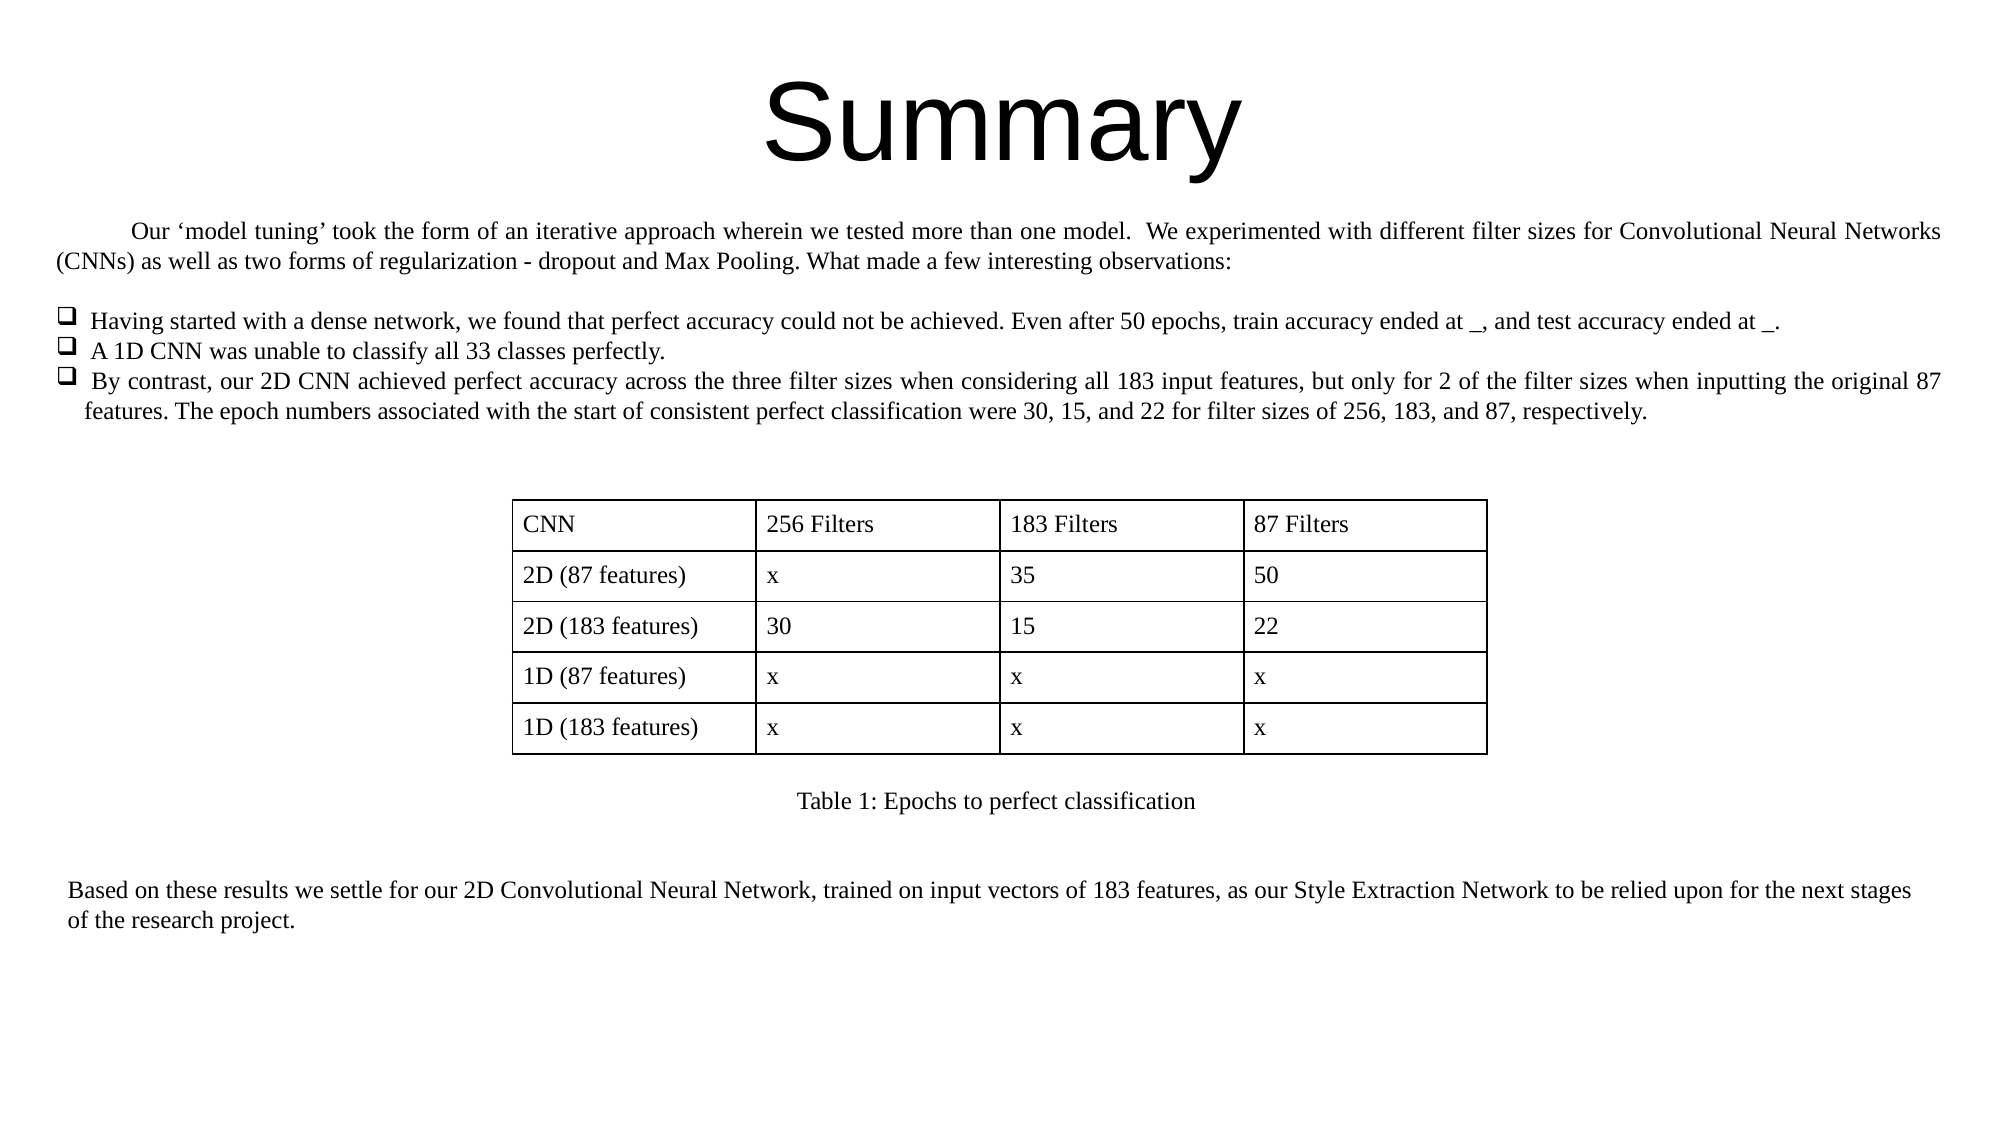

Summary
Our ‘model tuning’ took the form of an iterative approach wherein we tested more than one model.  We experimented with different filter sizes for Convolutional Neural Networks (CNNs) as well as two forms of regularization - dropout and Max Pooling. What made a few interesting observations:

 Having started with a dense network, we found that perfect accuracy could not be achieved. Even after 50 epochs, train accuracy ended at _, and test accuracy ended at _.
 A 1D CNN was unable to classify all 33 classes perfectly.
 By contrast, our 2D CNN achieved perfect accuracy across the three filter sizes when considering all 183 input features, but only for 2 of the filter sizes when inputting the original 87 features. The epoch numbers associated with the start of consistent perfect classification were 30, 15, and 22 for filter sizes of 256, 183, and 87, respectively.
| CNN | 256 Filters | 183 Filters | 87 Filters |
| --- | --- | --- | --- |
| 2D (87 features) | x | 35 | 50 |
| 2D (183 features) | 30 | 15 | 22 |
| 1D (87 features) | x | x | x |
| 1D (183 features) | x | x | x |
Table 1: Epochs to perfect classification
Based on these results we settle for our 2D Convolutional Neural Network, trained on input vectors of 183 features, as our Style Extraction Network to be relied upon for the next stages of the research project.